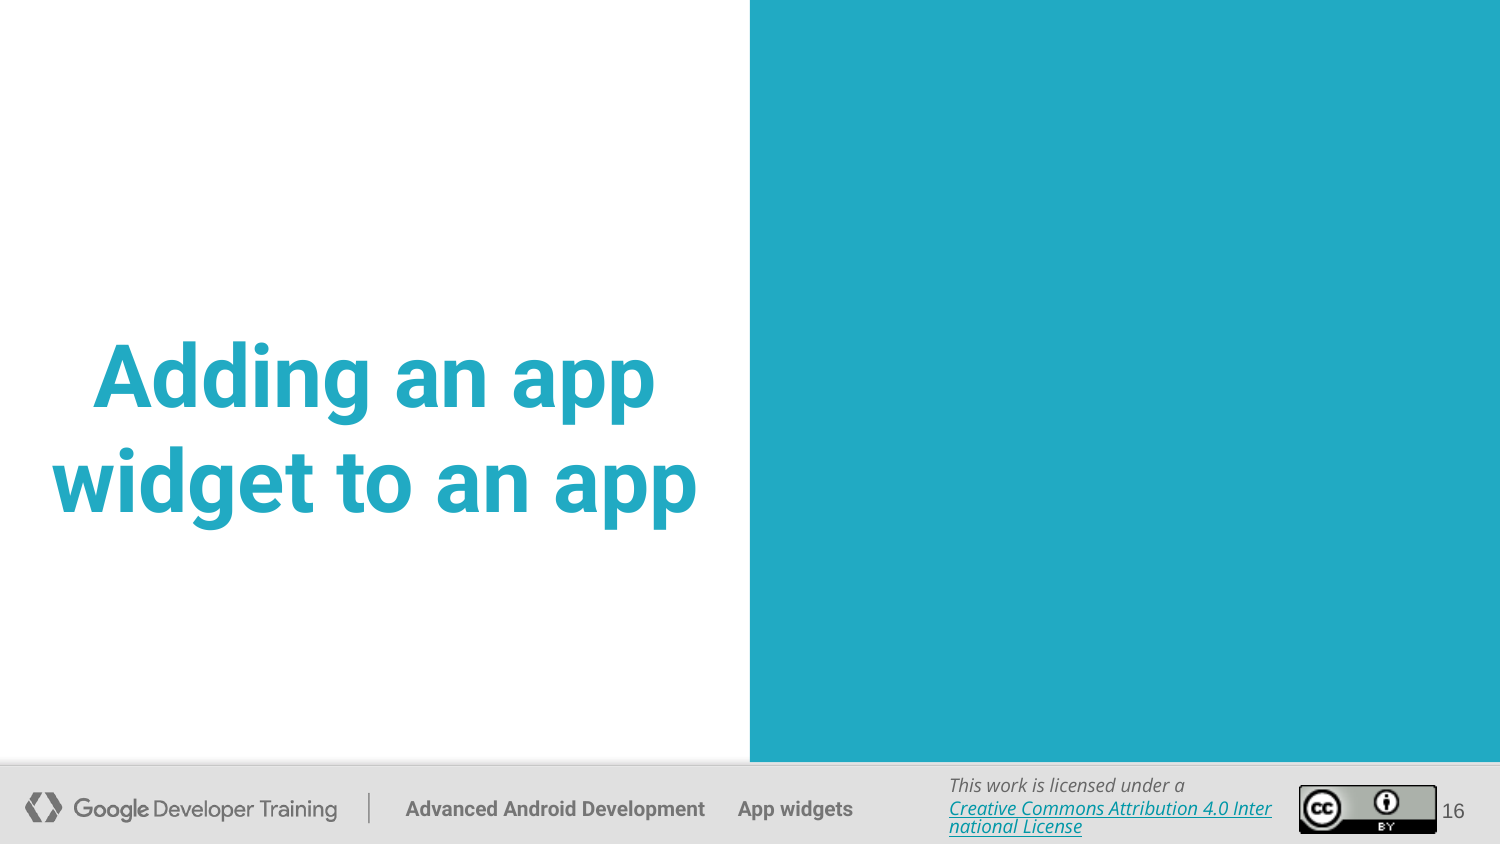

# Adding an app widget to an app

16